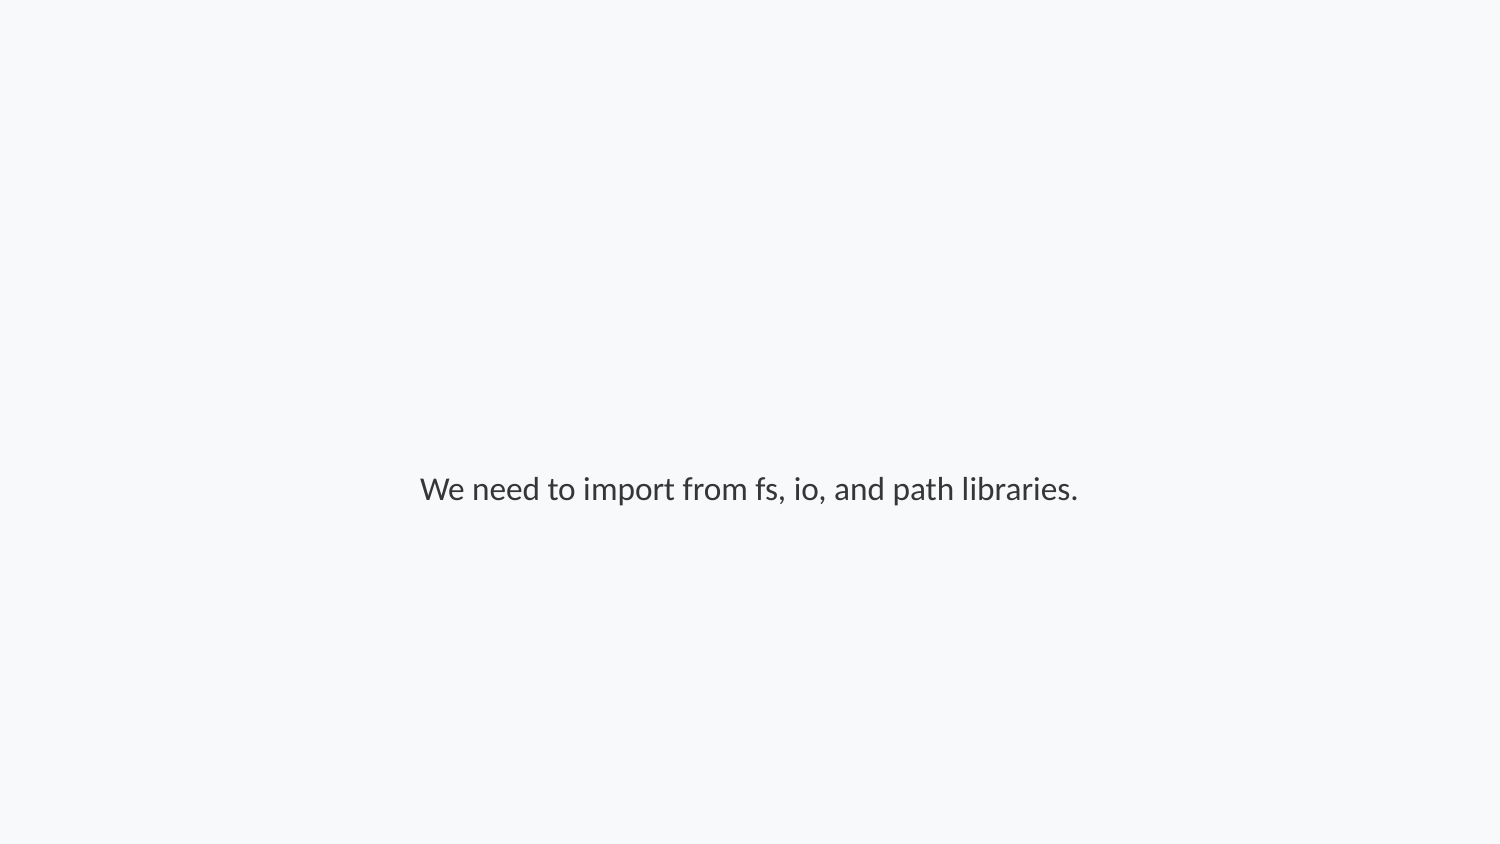

We need to import from fs, io, and path libraries.
Step 92 of 264